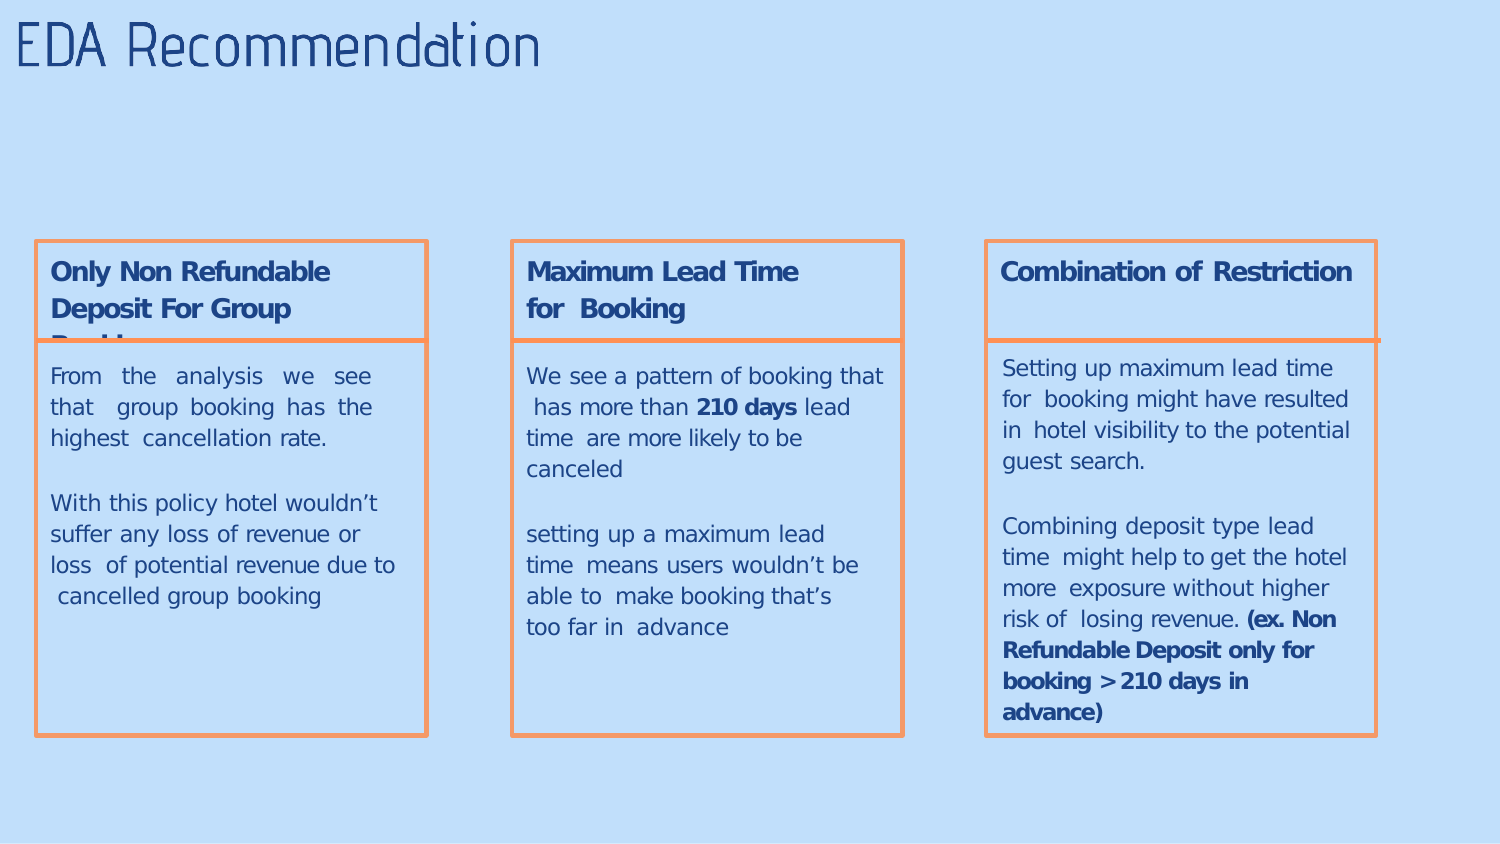

# Only Non Refundable  Deposit For Group Booking
Maximum Lead Time for  Booking
Combination of Restriction

From the analysis we see that  group booking has the highest  cancellation rate.

With this policy hotel wouldn’t  suffer any loss of revenue or loss  of potential revenue due to  cancelled group booking
We see a pattern of booking that  has more than 210 days lead time  are more likely to be canceled

setting up a maximum lead time  means users wouldn’t be able to  make booking that’s too far in  advance
Setting up maximum lead time for  booking might have resulted in  hotel visibility to the potential  guest search.

Combining deposit type lead time  might help to get the hotel more  exposure without higher risk of  losing revenue. (ex. Non  Refundable Deposit only for  booking > 210 days in advance)